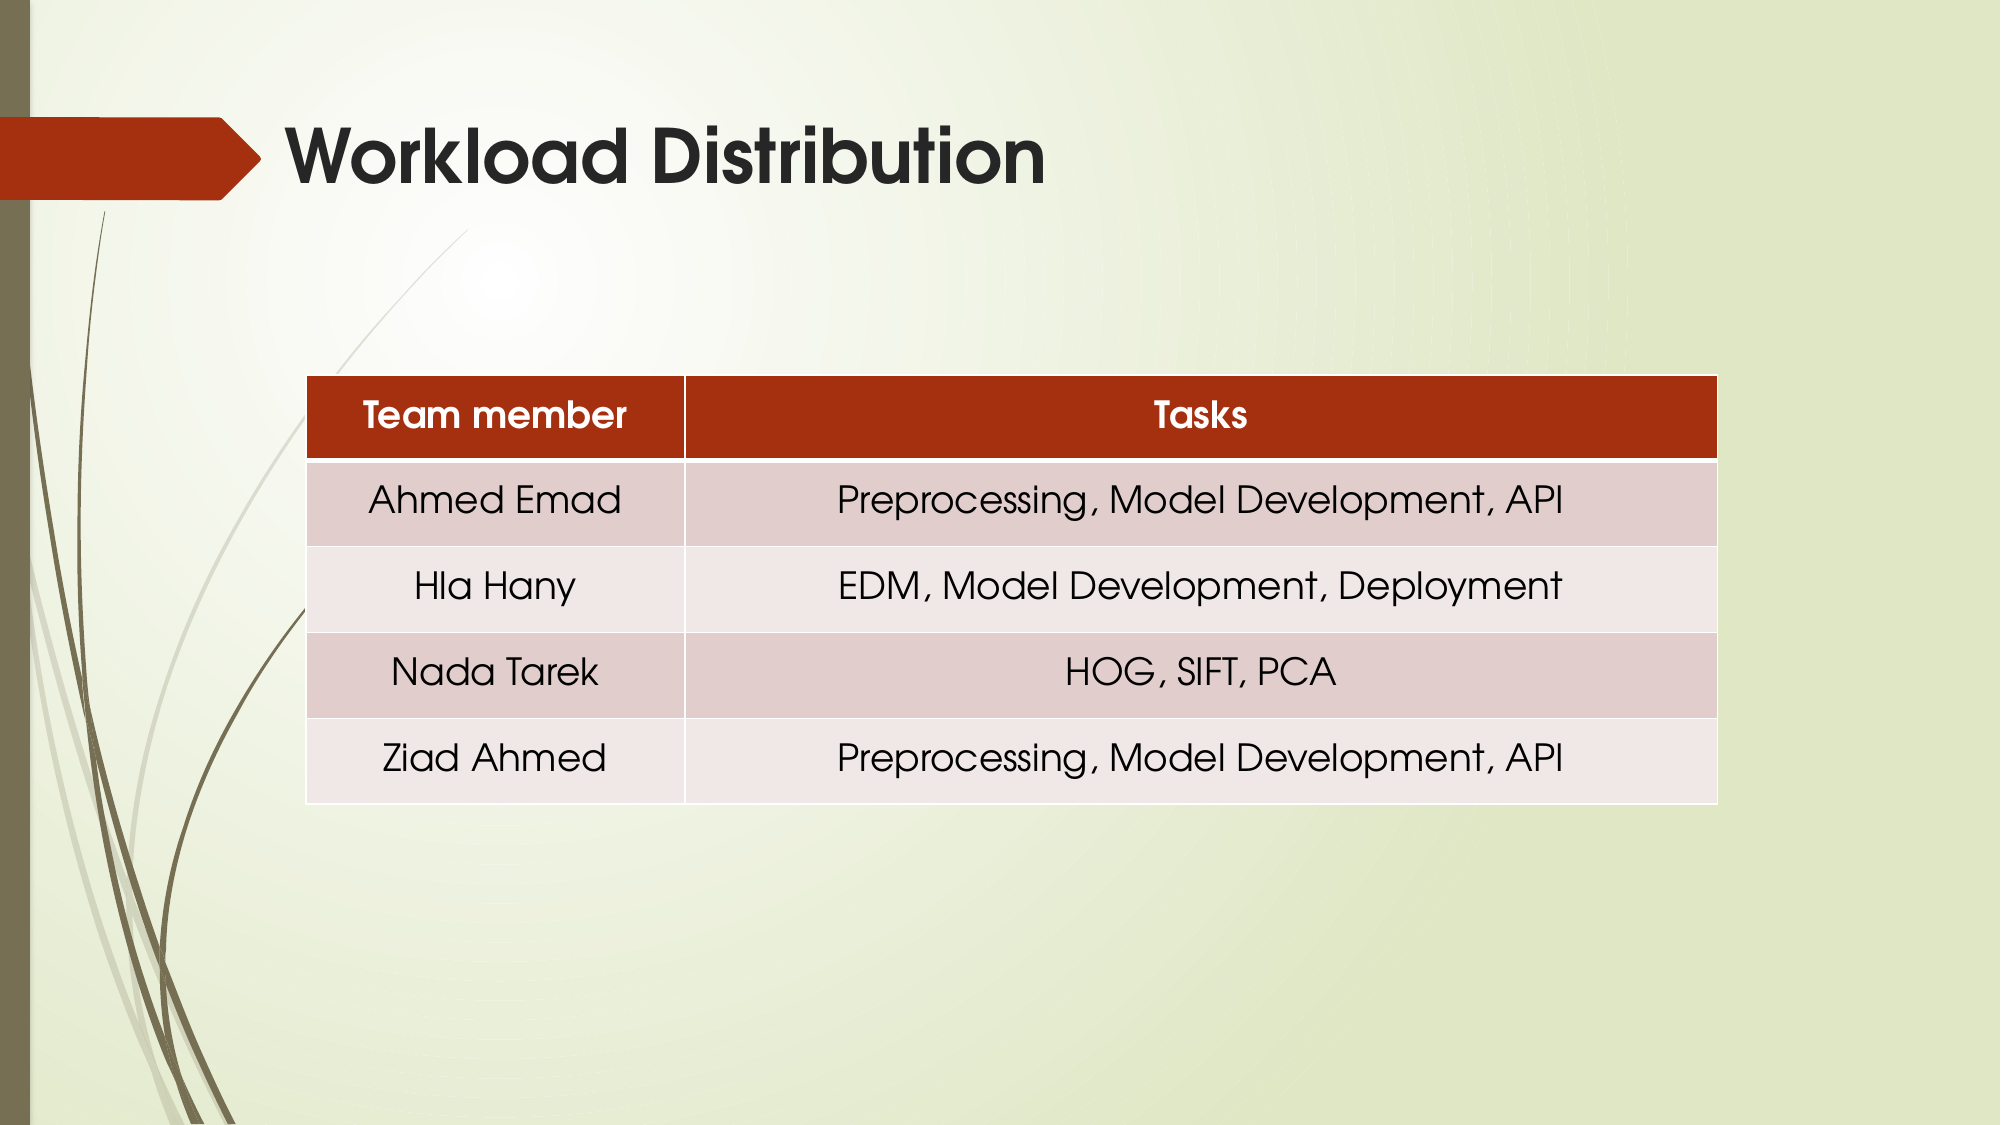

# Workload Distribution
| Team member | Tasks |
| --- | --- |
| Ahmed Emad | Preprocessing, Model Development, API |
| Hla Hany | EDM, Model Development, Deployment |
| Nada Tarek | HOG, SIFT, PCA |
| Ziad Ahmed | Preprocessing, Model Development, API |